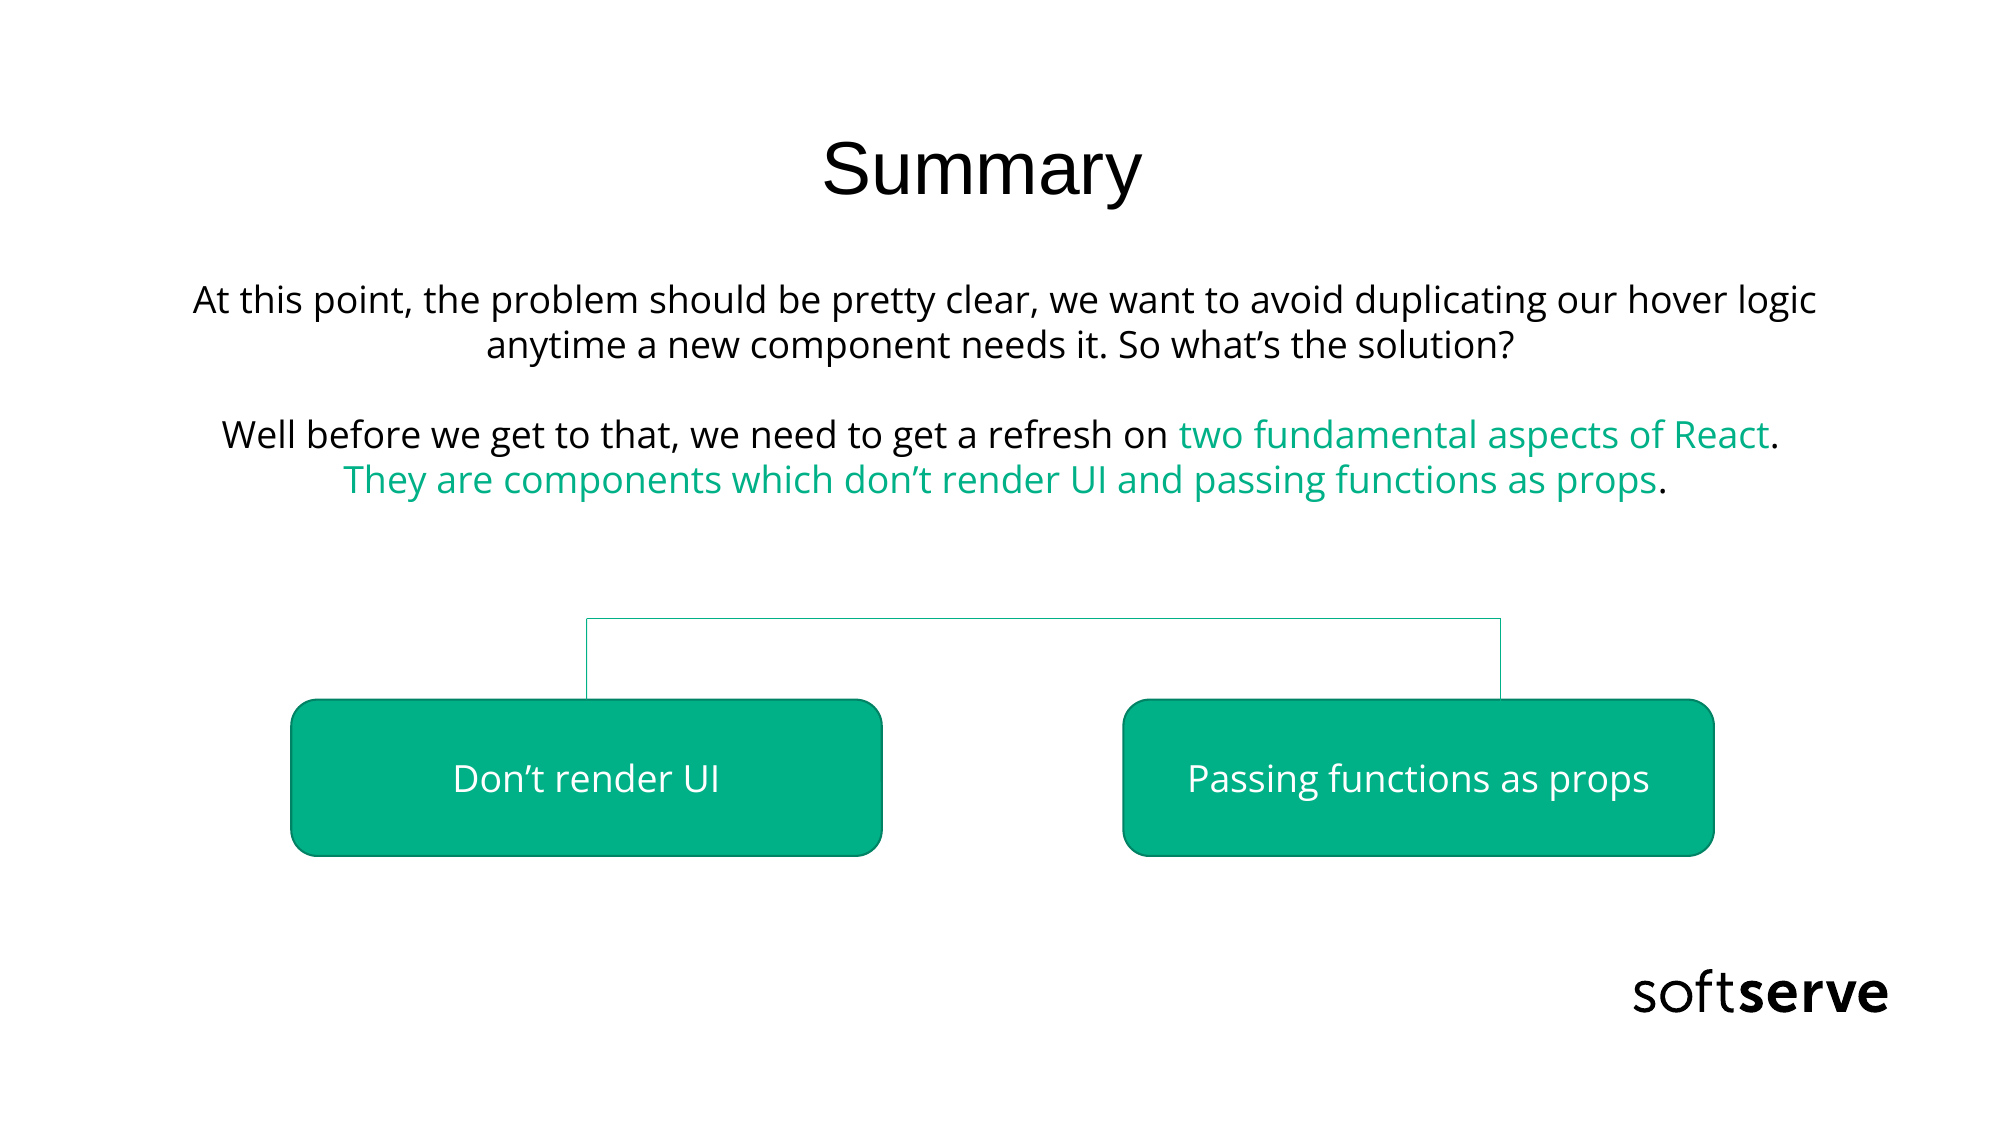

# Summary
At this point, the problem should be pretty clear, we want to avoid duplicating our hover logic anytime a new component needs it. So what’s the solution?

Well before we get to that, we need to get a refresh on two fundamental aspects of React.
They are components which don’t render UI and passing functions as props.

Passing functions as props
Don’t render UI